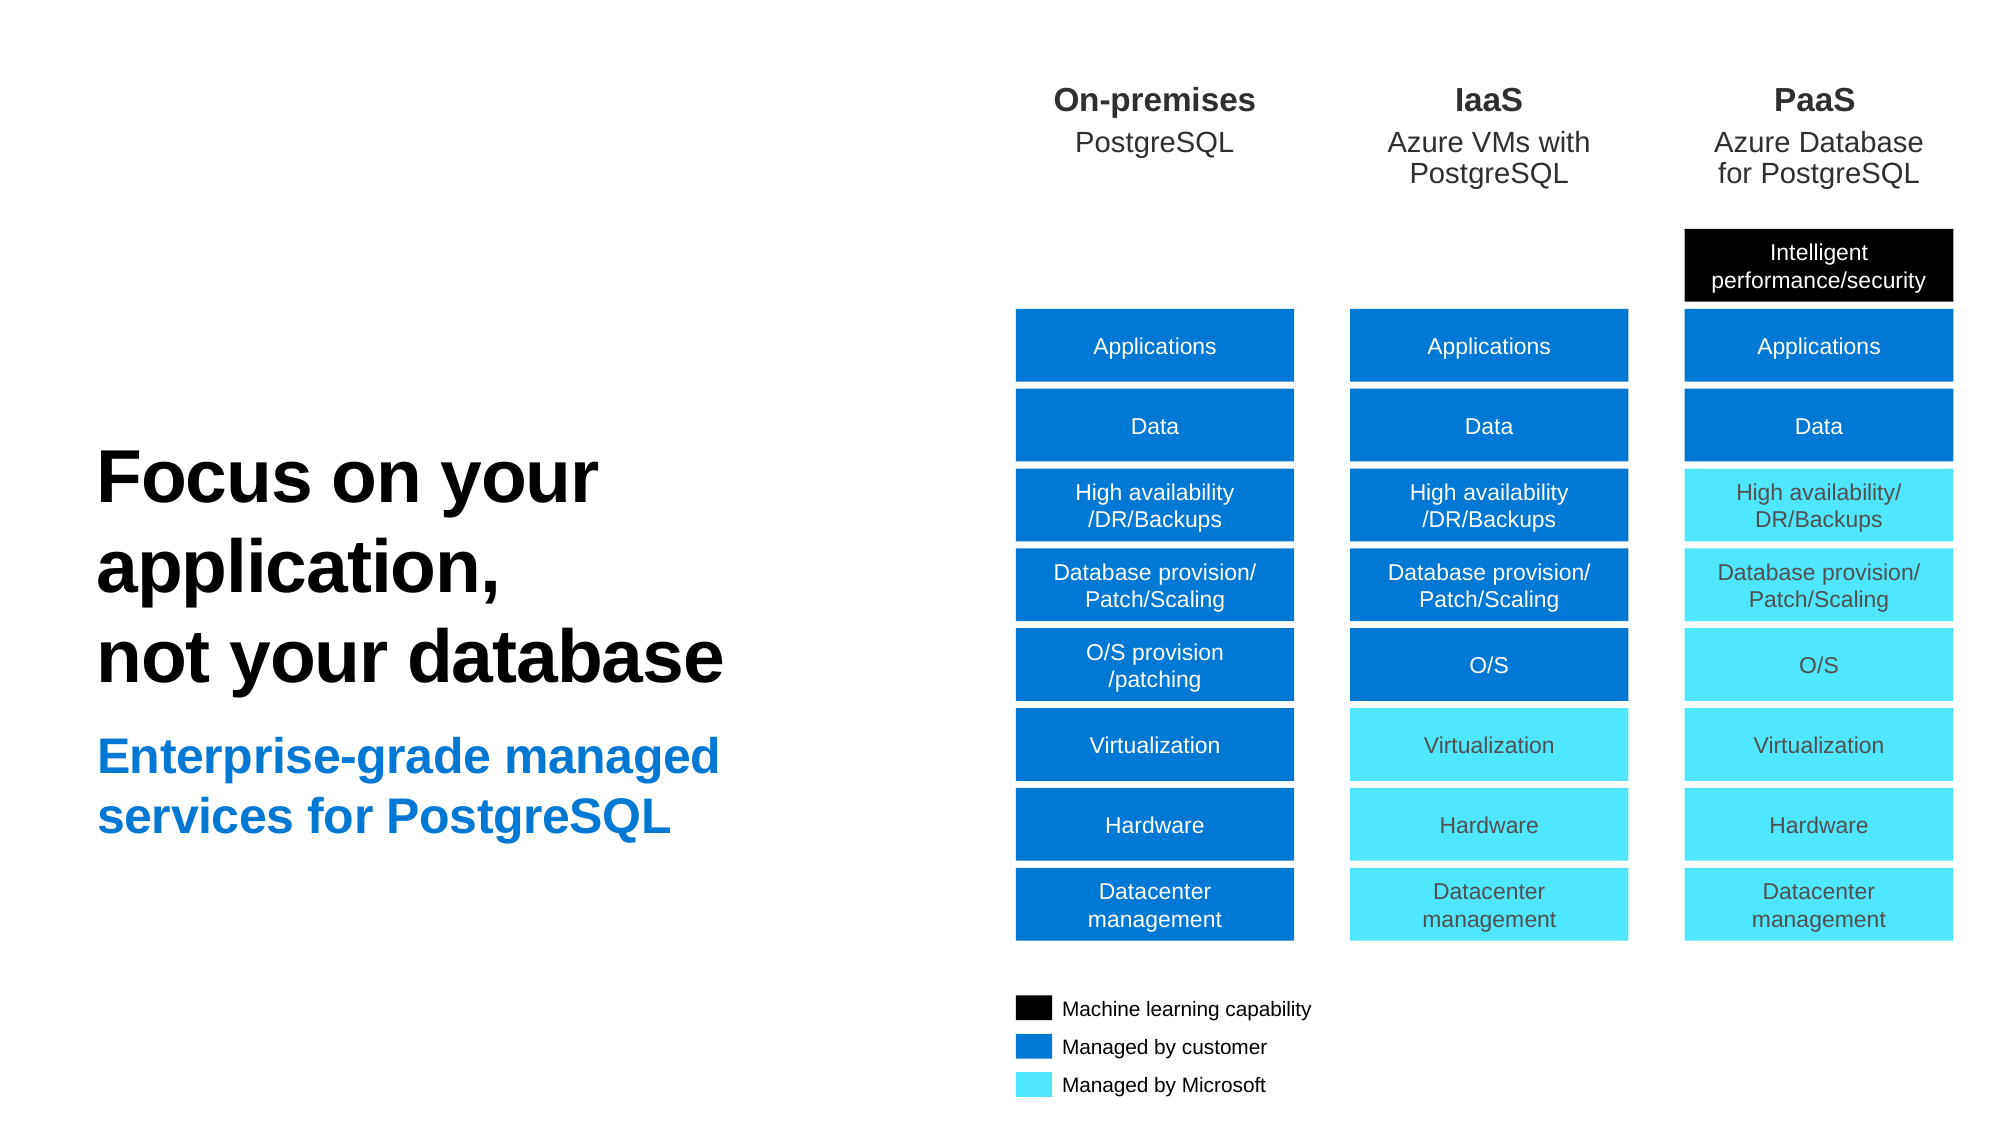

On-premises
PostgreSQL
IaaS
Azure VMs with PostgreSQL
PaaS
Azure Database for PostgreSQL
Intelligent performance/security
Applications
Applications
Applications
Data
Data
Data
# Focus on your application, not your database
High availability /DR/Backups
High availability /DR/Backups
High availability/ DR/Backups
Database provision/ Patch/Scaling
Database provision/ Patch/Scaling
Database provision/ Patch/Scaling
O/S provision /patching
O/S
O/S
Virtualization
Virtualization
Virtualization
Enterprise-grade managed services for PostgreSQL
Hardware
Hardware
Hardware
Datacenter management
Datacenter management
Datacenter management
Machine learning capability

Managed by customer

Managed by Microsoft